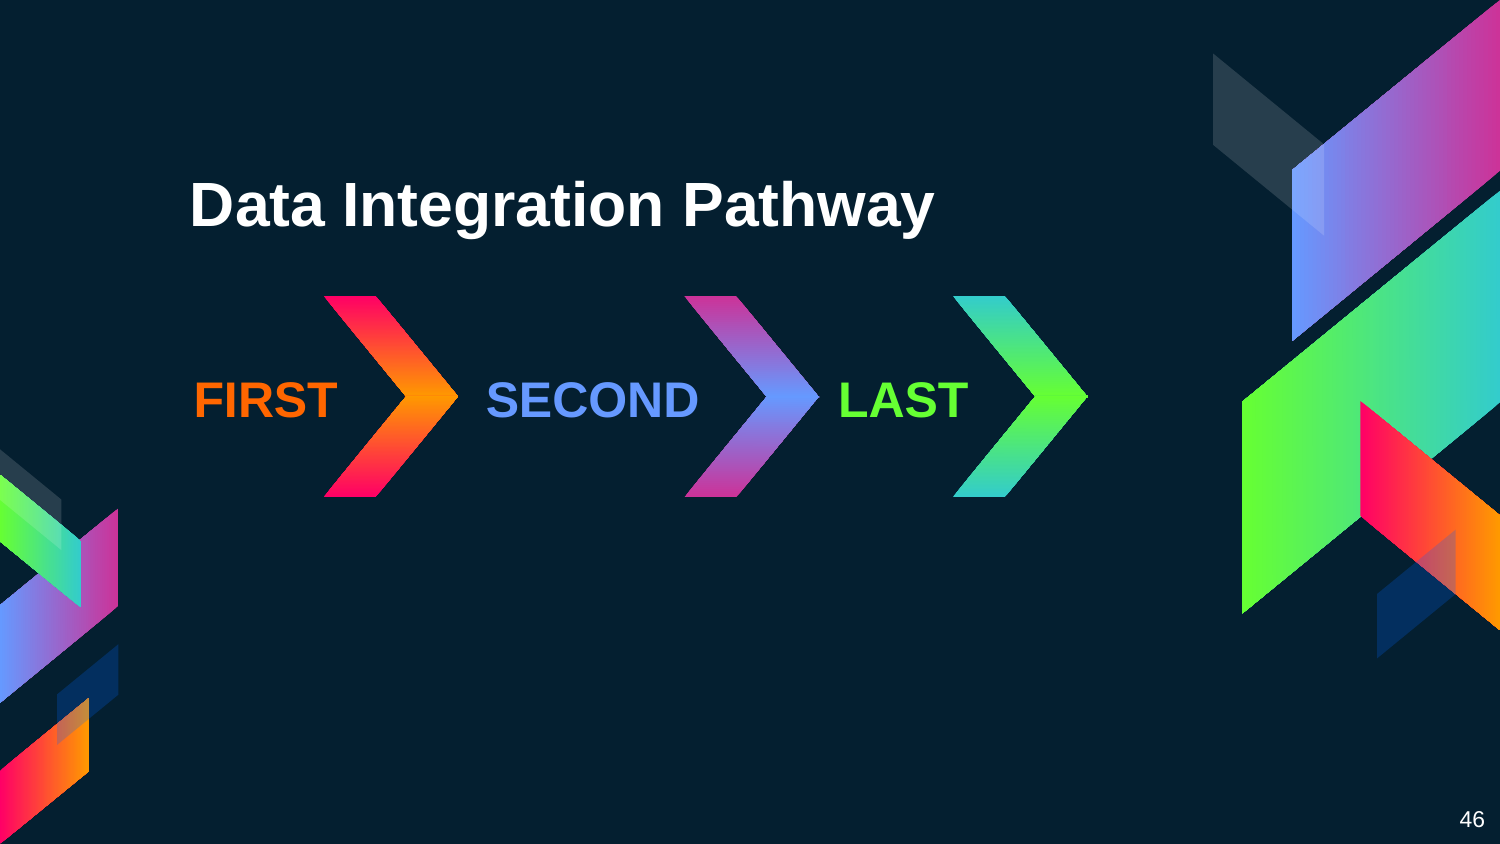

# Data Integration Pathway

FIRST
SECOND
LAST
46